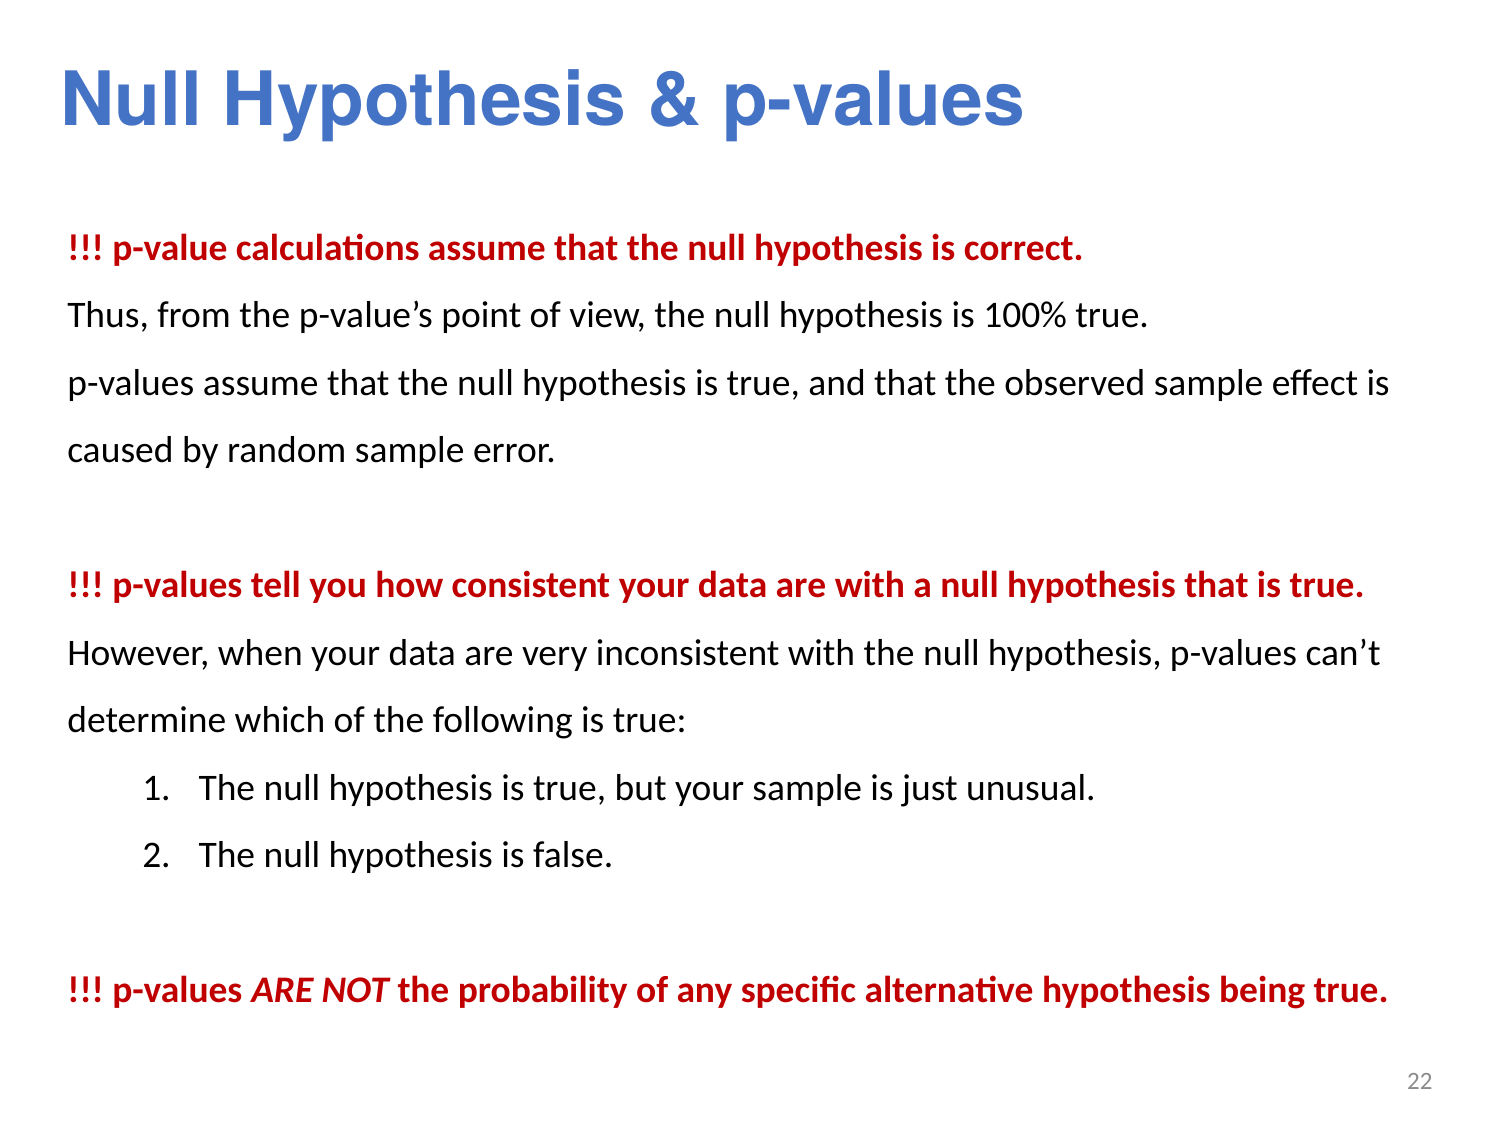

# Null Hypothesis & p-values
!!! p-value calculations assume that the null hypothesis is correct.
Thus, from the p-value’s point of view, the null hypothesis is 100% true.
p-values assume that the null hypothesis is true, and that the observed sample effect is caused by random sample error.

!!! p-values tell you how consistent your data are with a null hypothesis that is true.
However, when your data are very inconsistent with the null hypothesis, p-values can’t determine which of the following is true:
The null hypothesis is true, but your sample is just unusual.
The null hypothesis is false.

!!! p-values ARE NOT the probability of any specific alternative hypothesis being true.
22